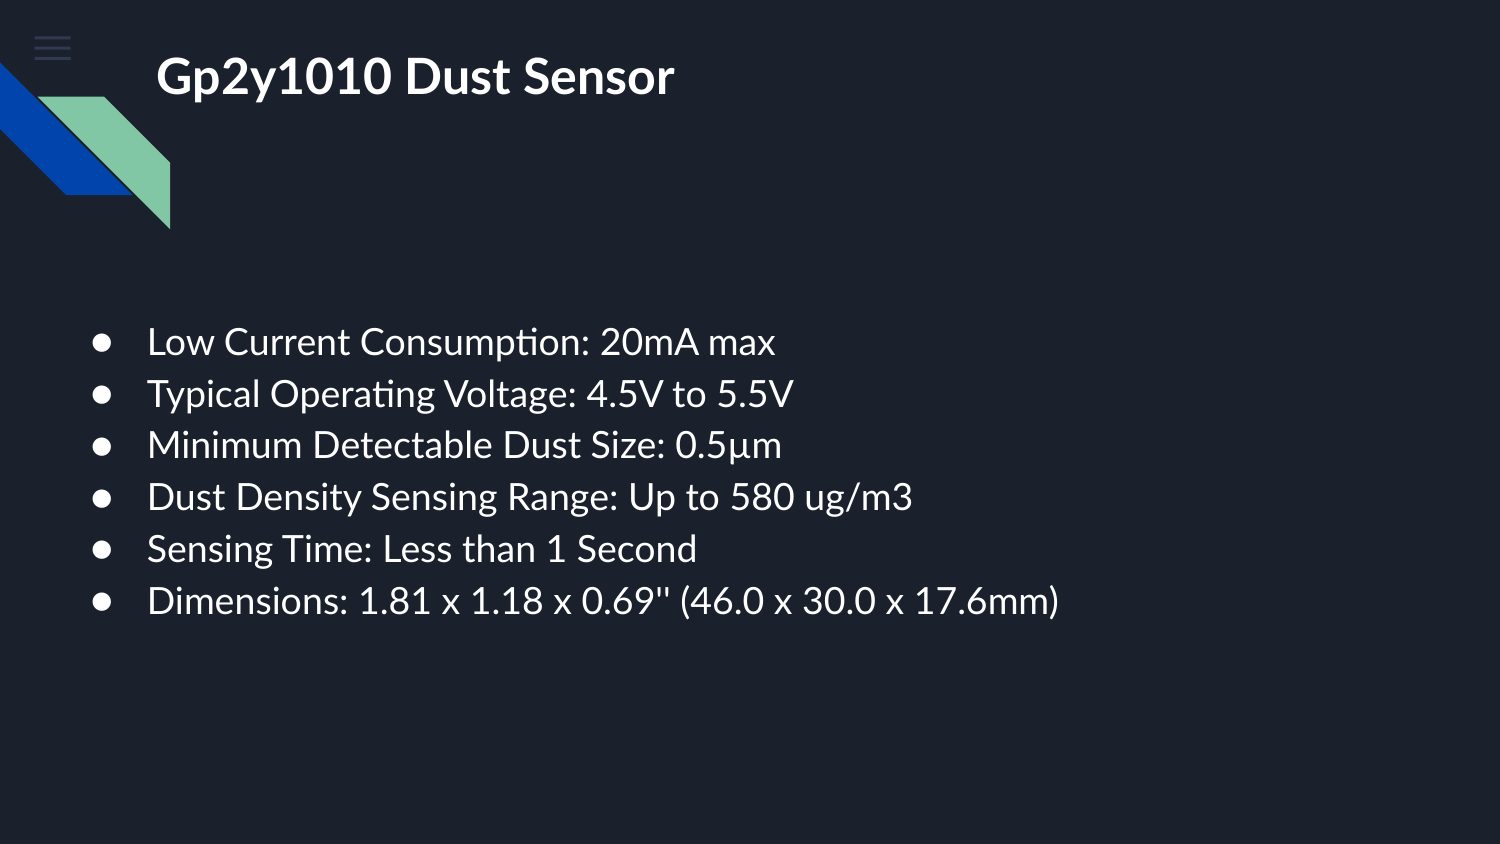

# Gp2y1010 Dust Sensor

Low Current Consumption: 20mA max
Typical Operating Voltage: 4.5V to 5.5V
Minimum Detectable Dust Size: 0.5µm
Dust Density Sensing Range: Up to 580 ug/m3
Sensing Time: Less than 1 Second
Dimensions: 1.81 x 1.18 x 0.69'' (46.0 x 30.0 x 17.6mm)